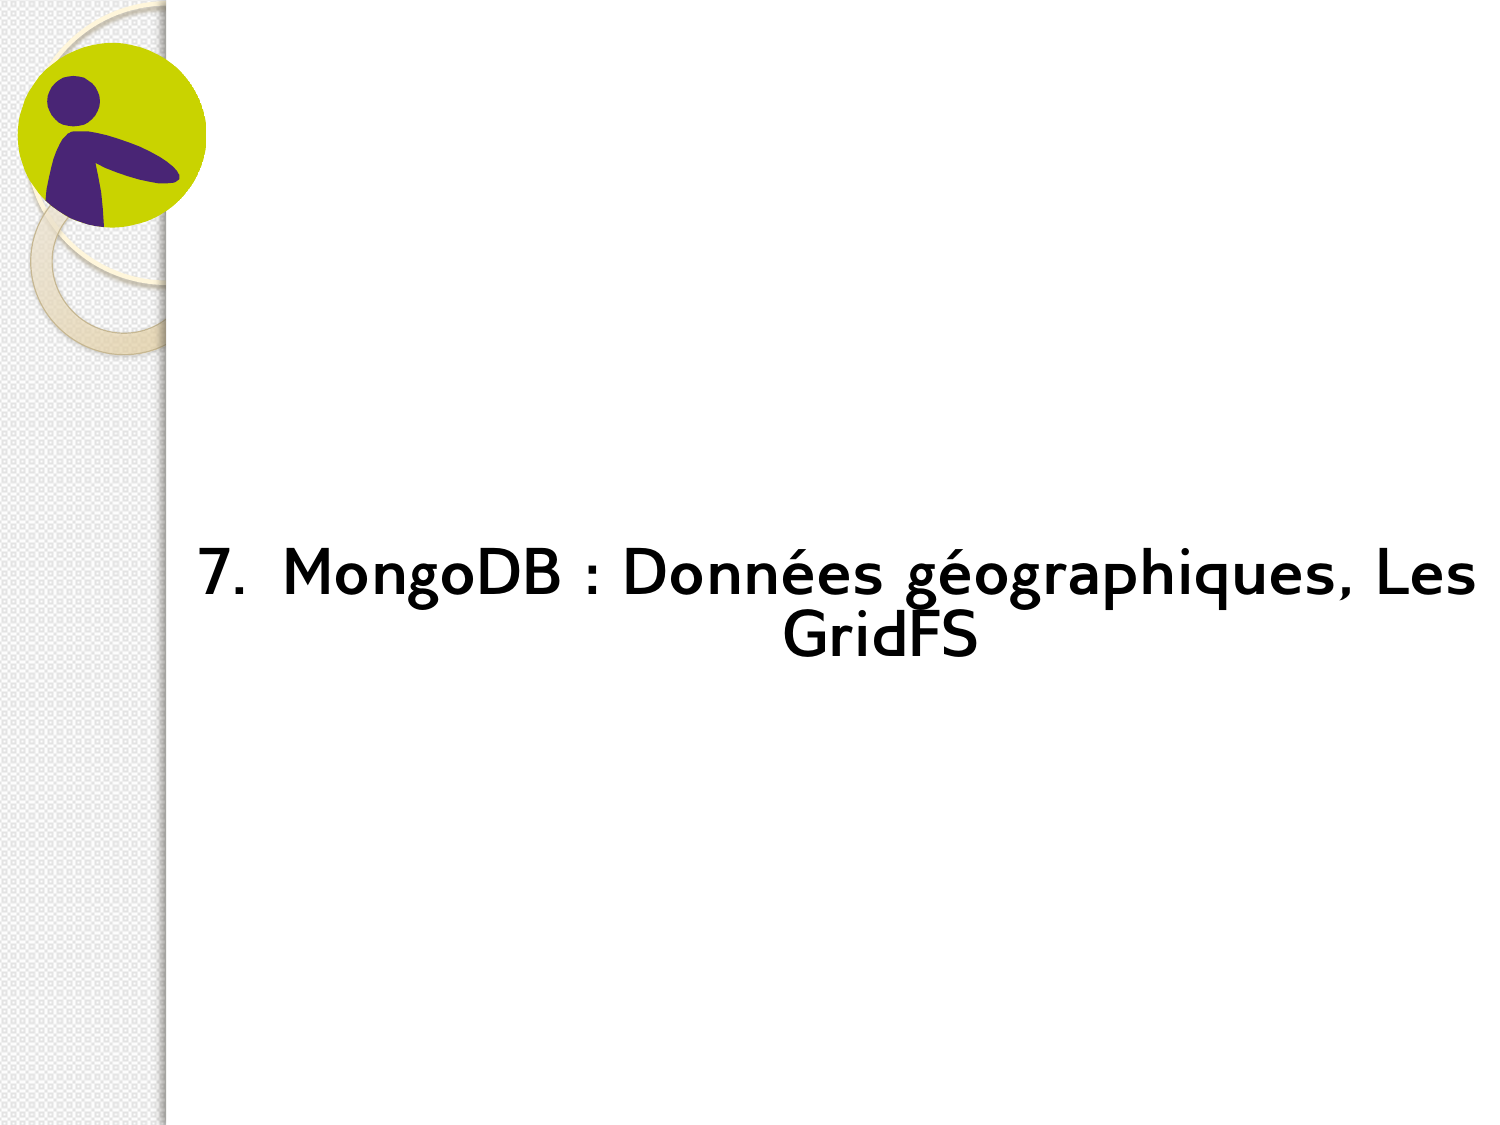

#

7.	MongoDB : Données géographiques, Les GridFS